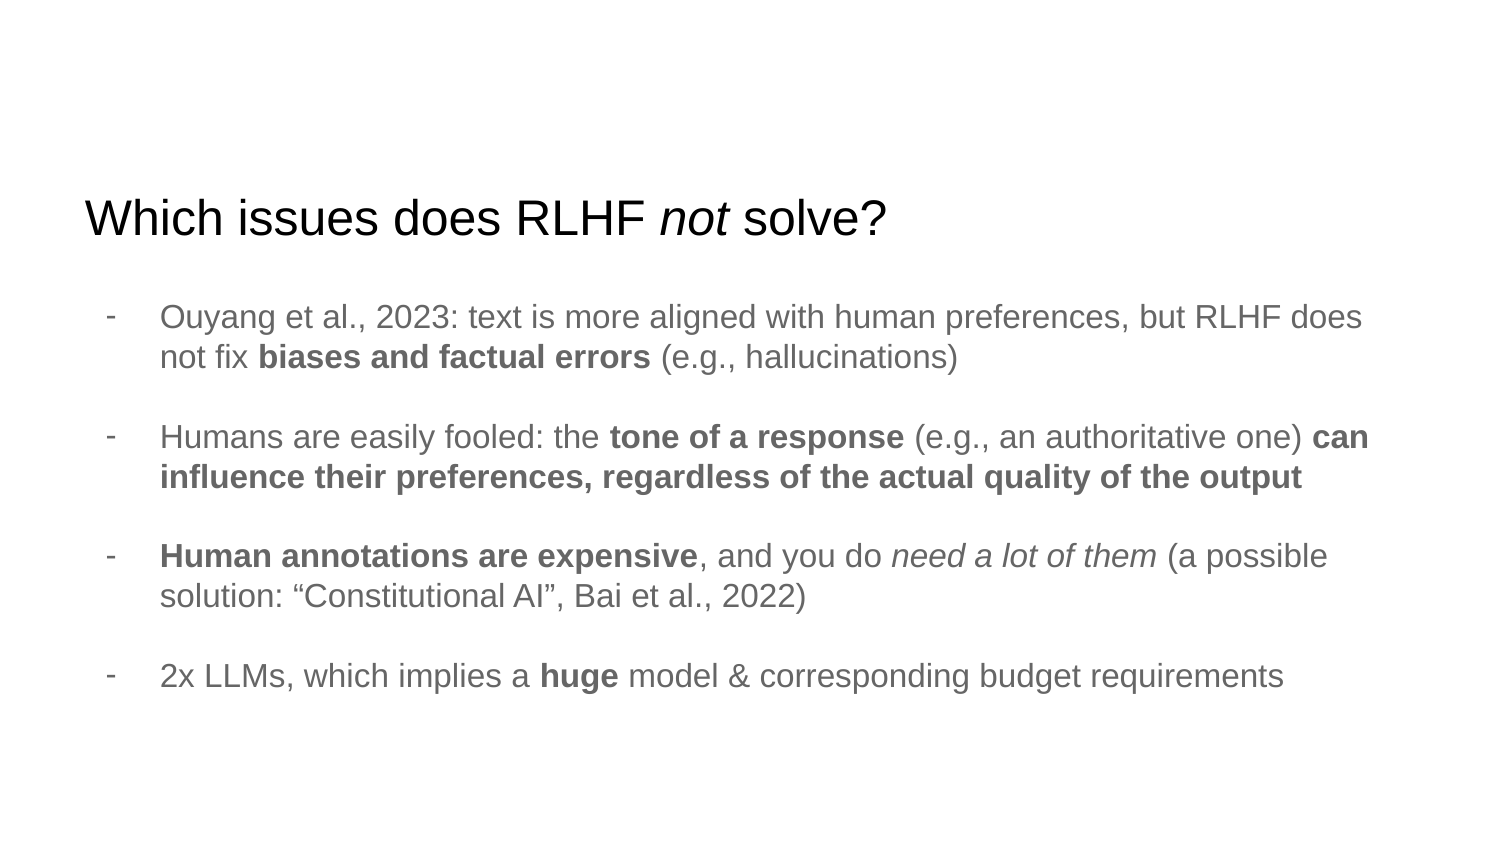

# Which issues does RLHF not solve?
Ouyang et al., 2023: text is more aligned with human preferences, but RLHF does not fix biases and factual errors (e.g., hallucinations)

Humans are easily fooled: the tone of a response (e.g., an authoritative one) can influence their preferences, regardless of the actual quality of the output

Human annotations are expensive, and you do need a lot of them (a possible solution: “Constitutional AI”, Bai et al., 2022)

2x LLMs, which implies a huge model & corresponding budget requirements